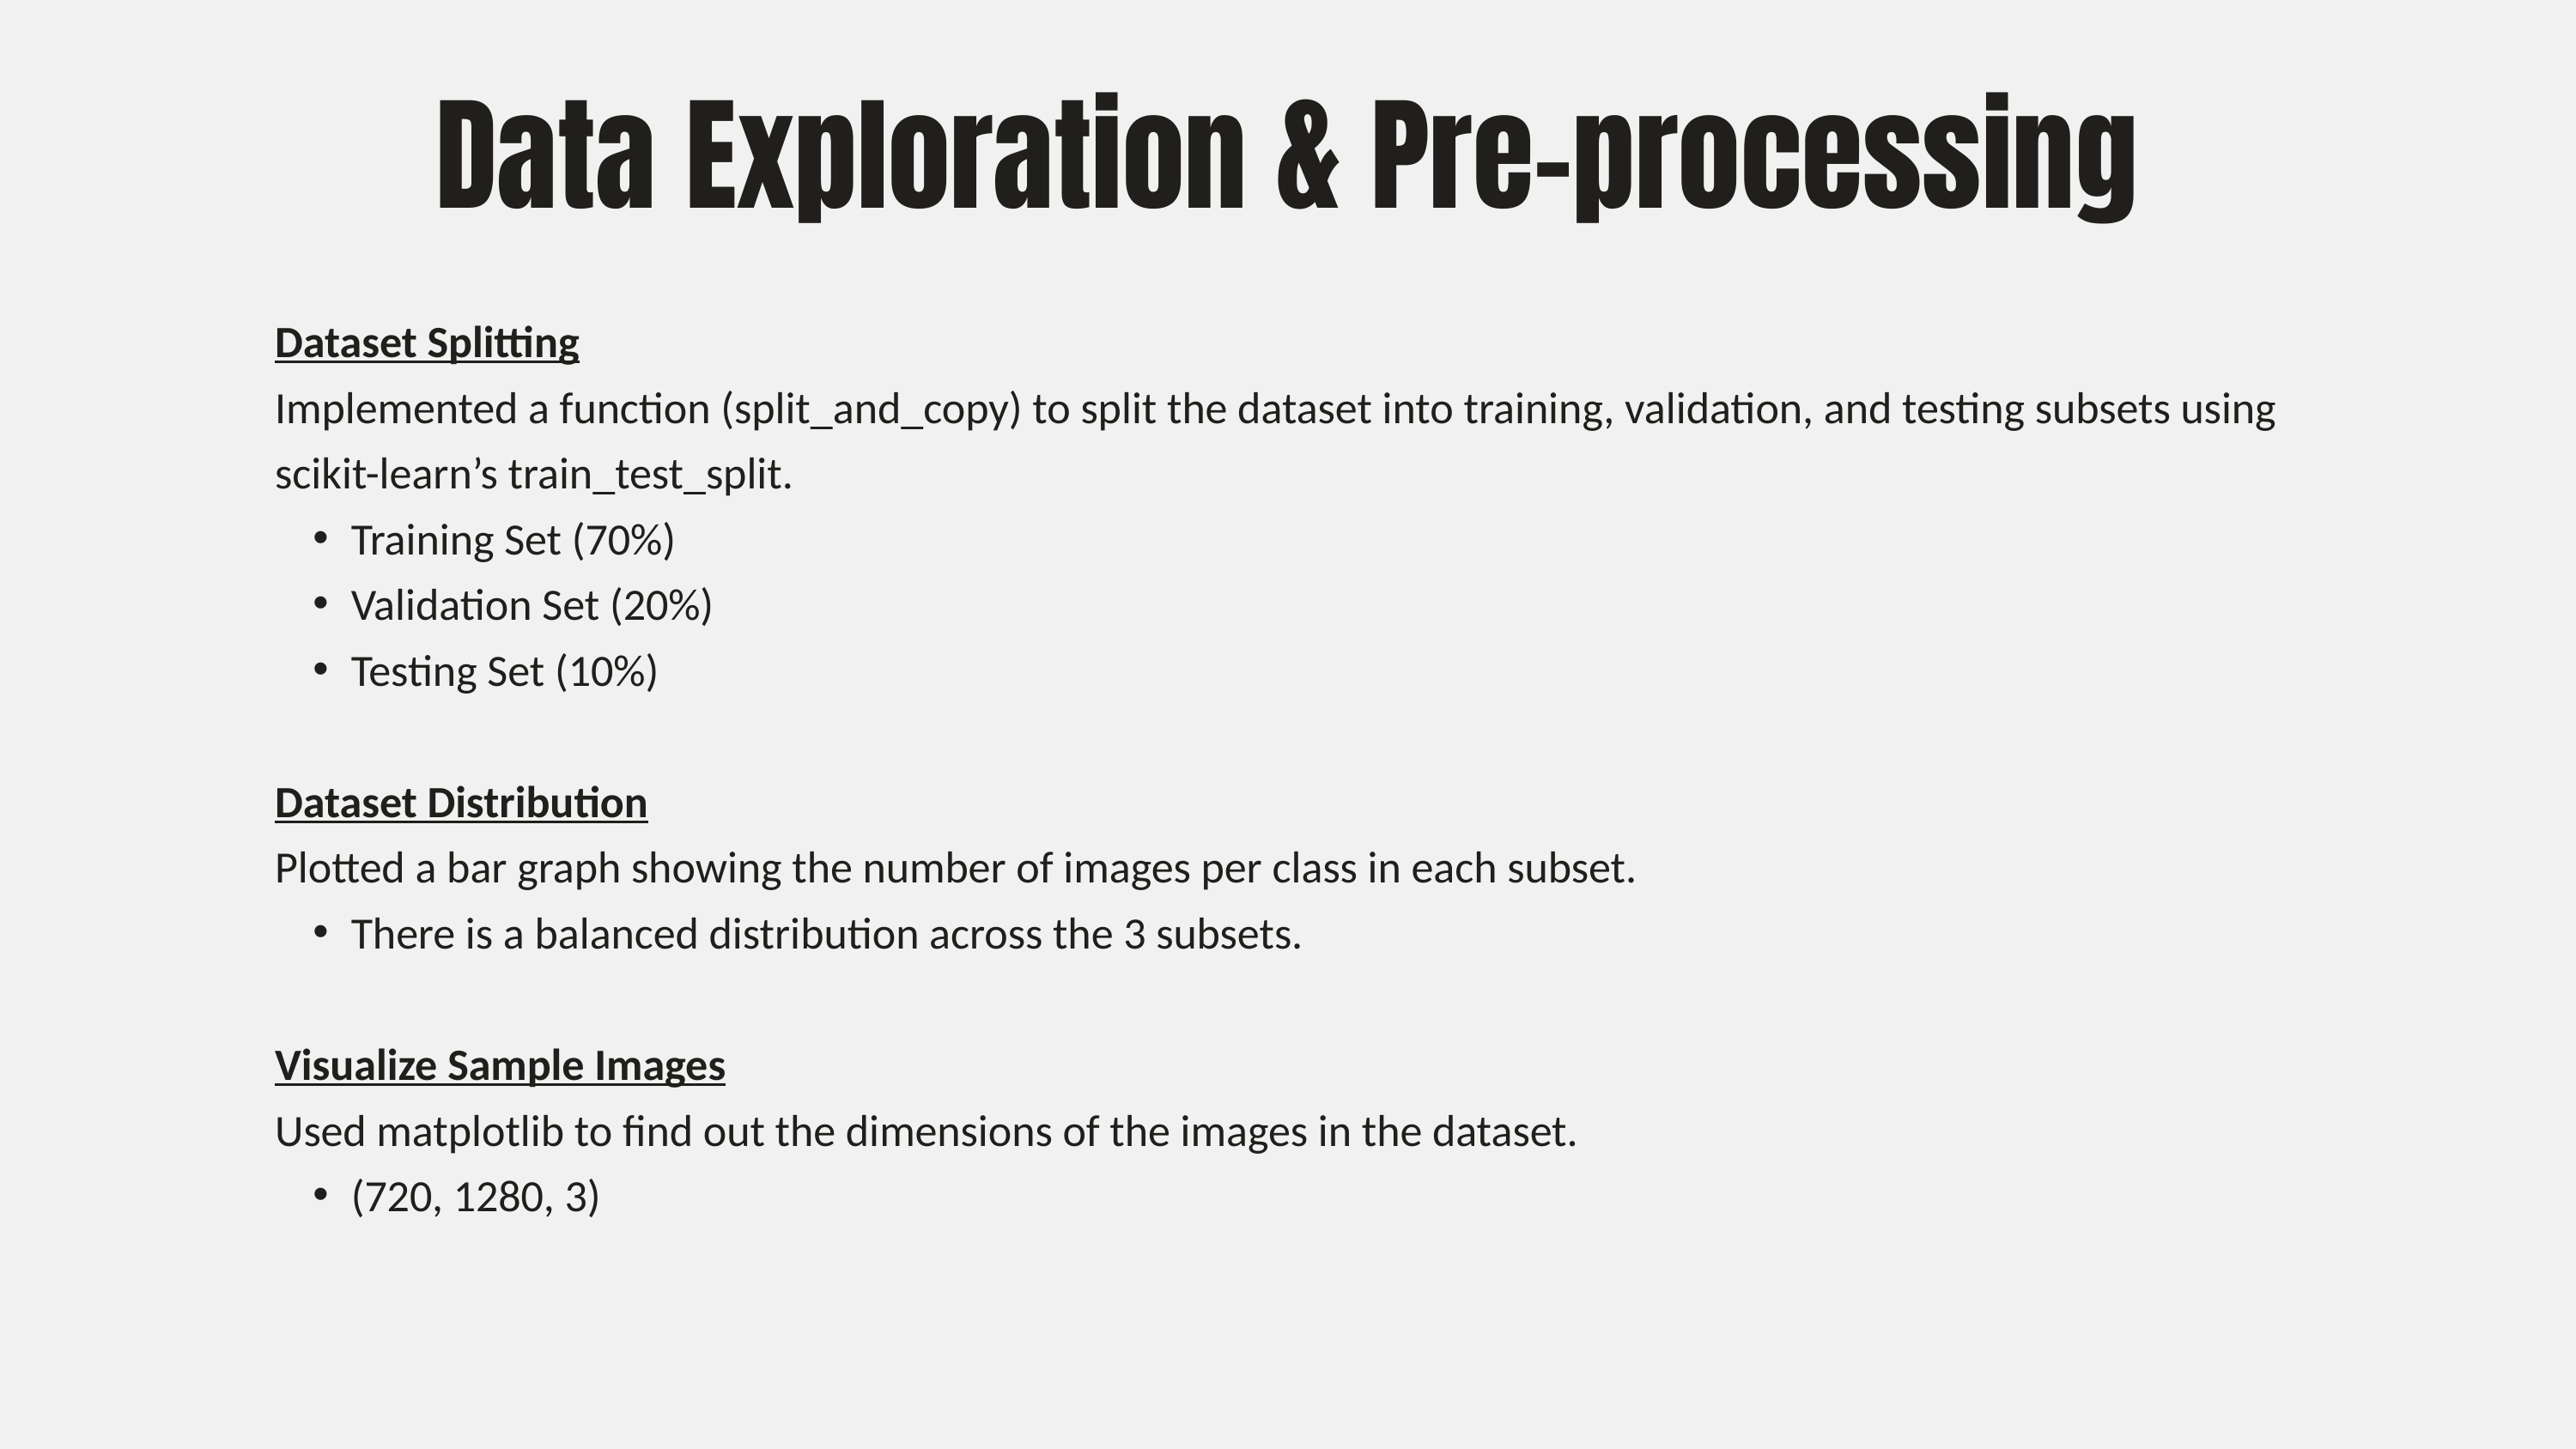

Data Exploration & Pre-processing
Dataset Splitting
Implemented a function (split_and_copy) to split the dataset into training, validation, and testing subsets using scikit-learn’s train_test_split.
Training Set (70%)
Validation Set (20%)
Testing Set (10%)

Dataset Distribution
Plotted a bar graph showing the number of images per class in each subset.
There is a balanced distribution across the 3 subsets.

Visualize Sample Images
Used matplotlib to find out the dimensions of the images in the dataset.
(720, 1280, 3)